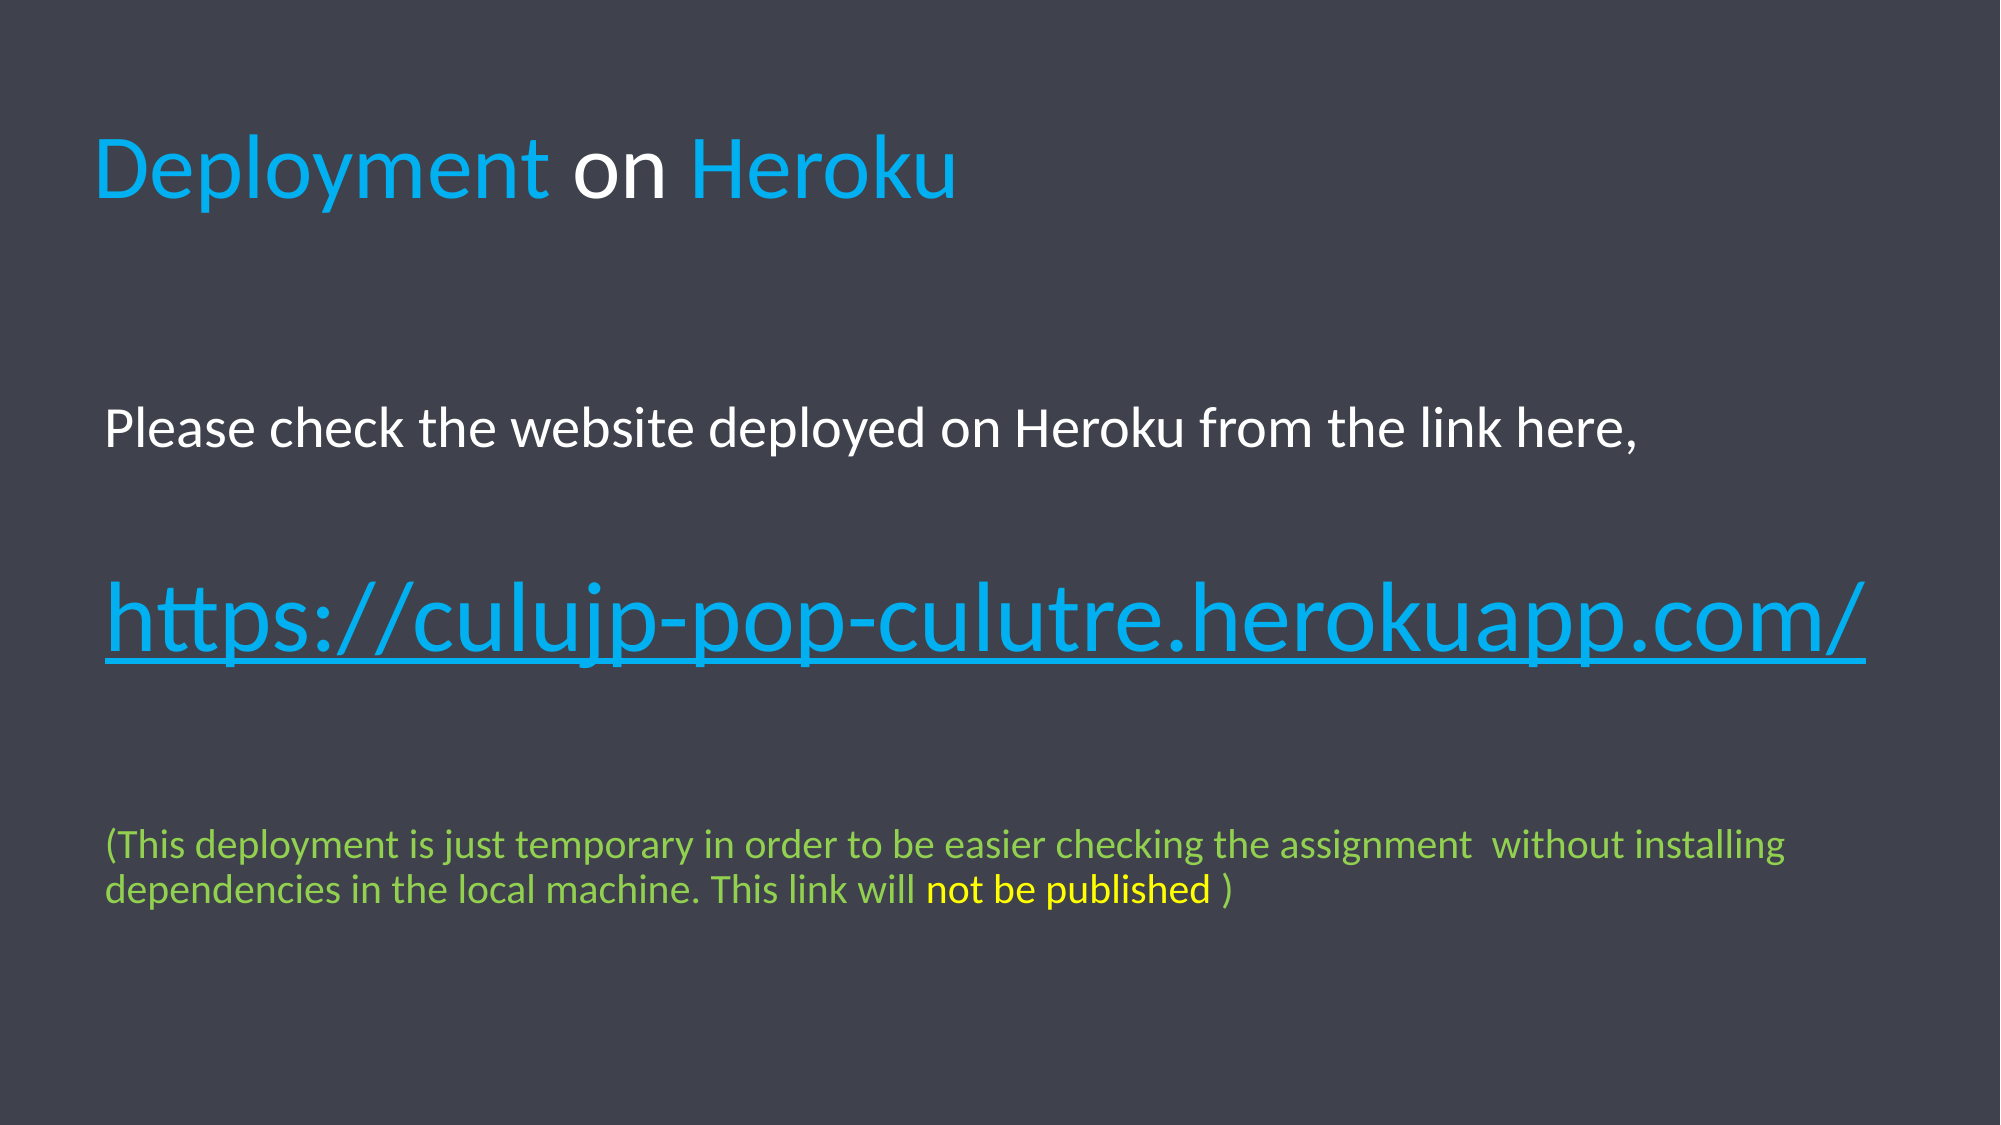

# Deployment on Heroku

Please check the website deployed on Heroku from the link here,

https://culujp-pop-culutre.herokuapp.com/

(This deployment is just temporary in order to be easier checking the assignment  without installing dependencies in the local machine. This link will not be published )